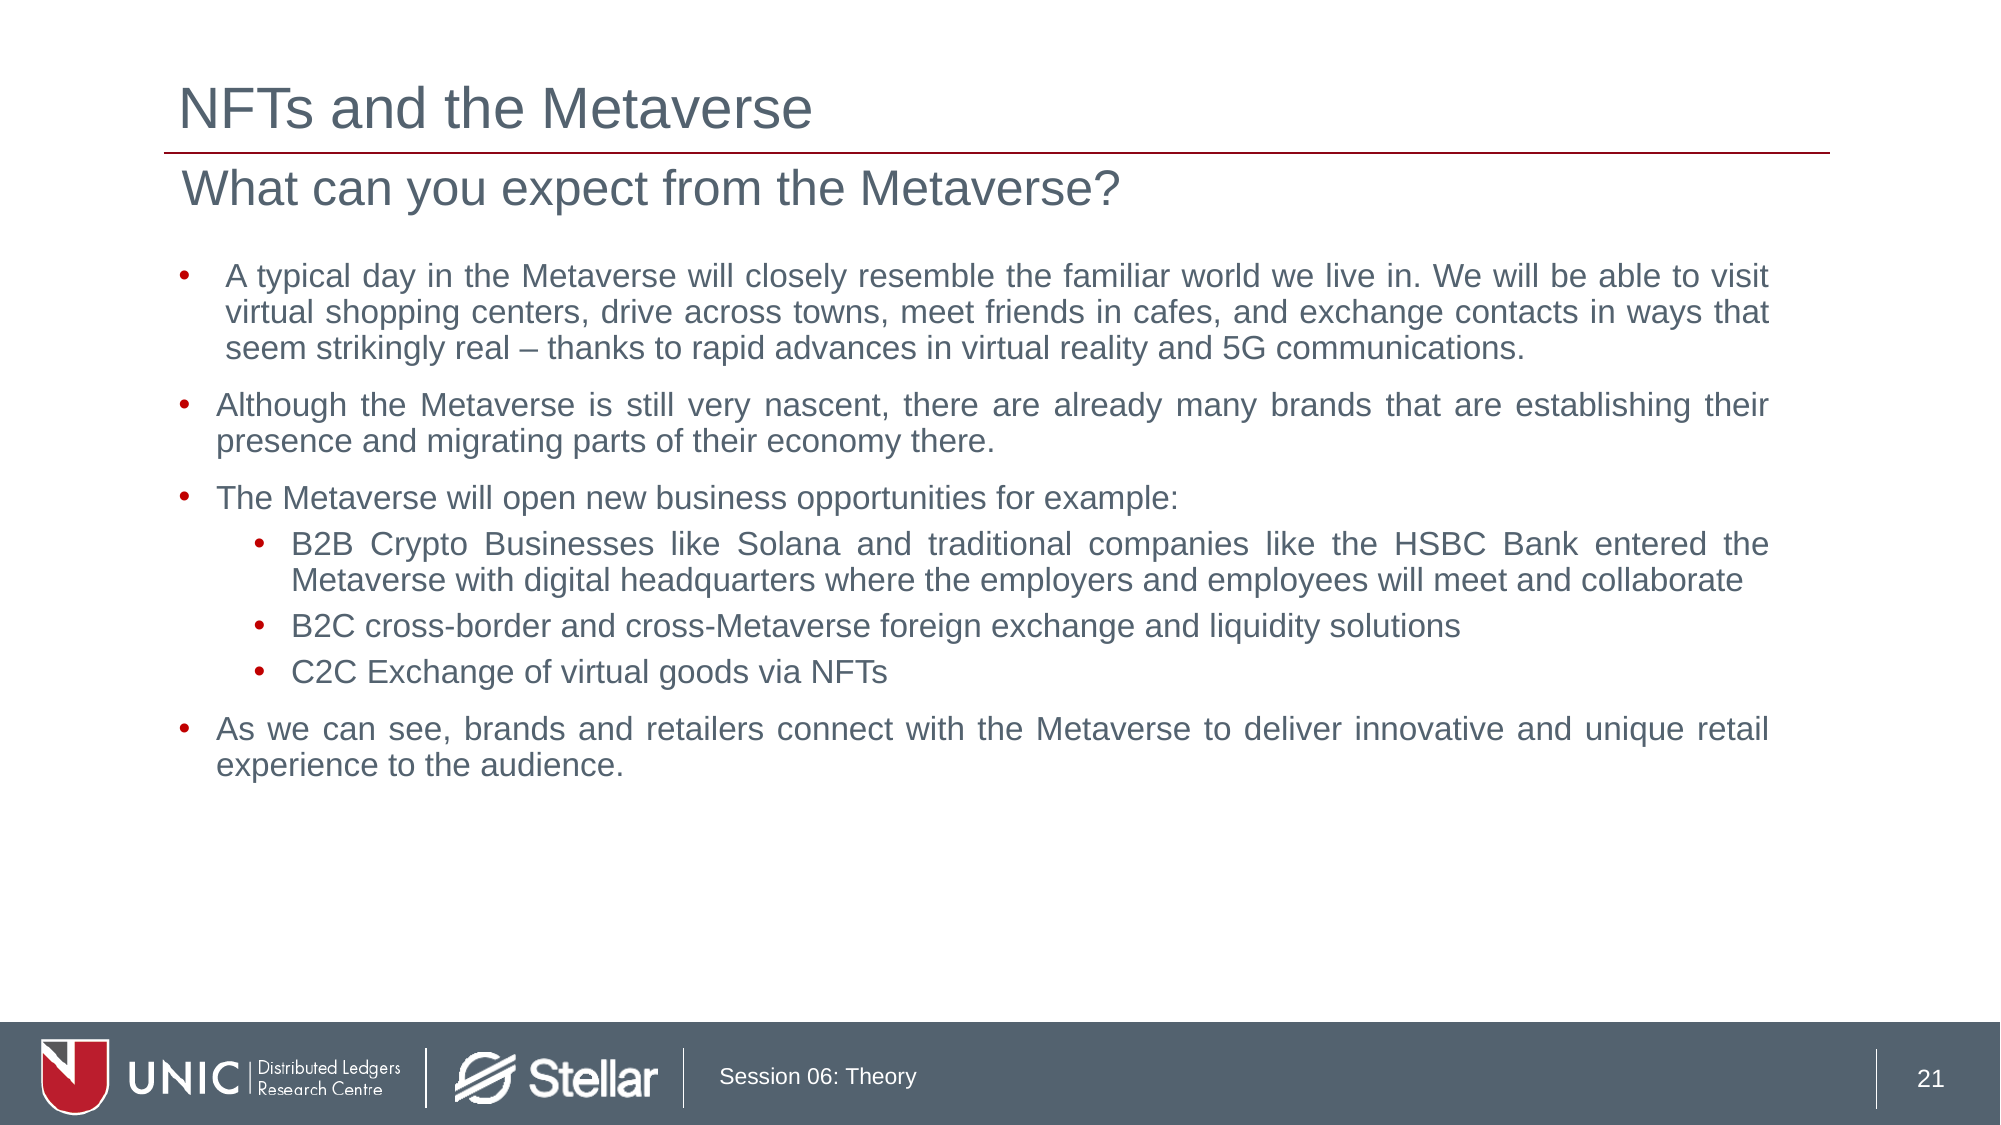

# NFTs and the Metaverse
What can you expect from the Metaverse?
A typical day in the Metaverse will closely resemble the familiar world we live in. We will be able to visit virtual shopping centers, drive across towns, meet friends in cafes, and exchange contacts in ways that seem strikingly real – thanks to rapid advances in virtual reality and 5G communications.
Although the Metaverse is still very nascent, there are already many brands that are establishing their presence and migrating parts of their economy there.
The Metaverse will open new business opportunities for example:
B2B Crypto Businesses like Solana and traditional companies like the HSBC Bank entered the Metaverse with digital headquarters where the employers and employees will meet and collaborate
B2C cross-border and cross-Metaverse foreign exchange and liquidity solutions
C2C Exchange of virtual goods via NFTs
As we can see, brands and retailers connect with the Metaverse to deliver innovative and unique retail experience to the audience.

21
Session 06: Theory